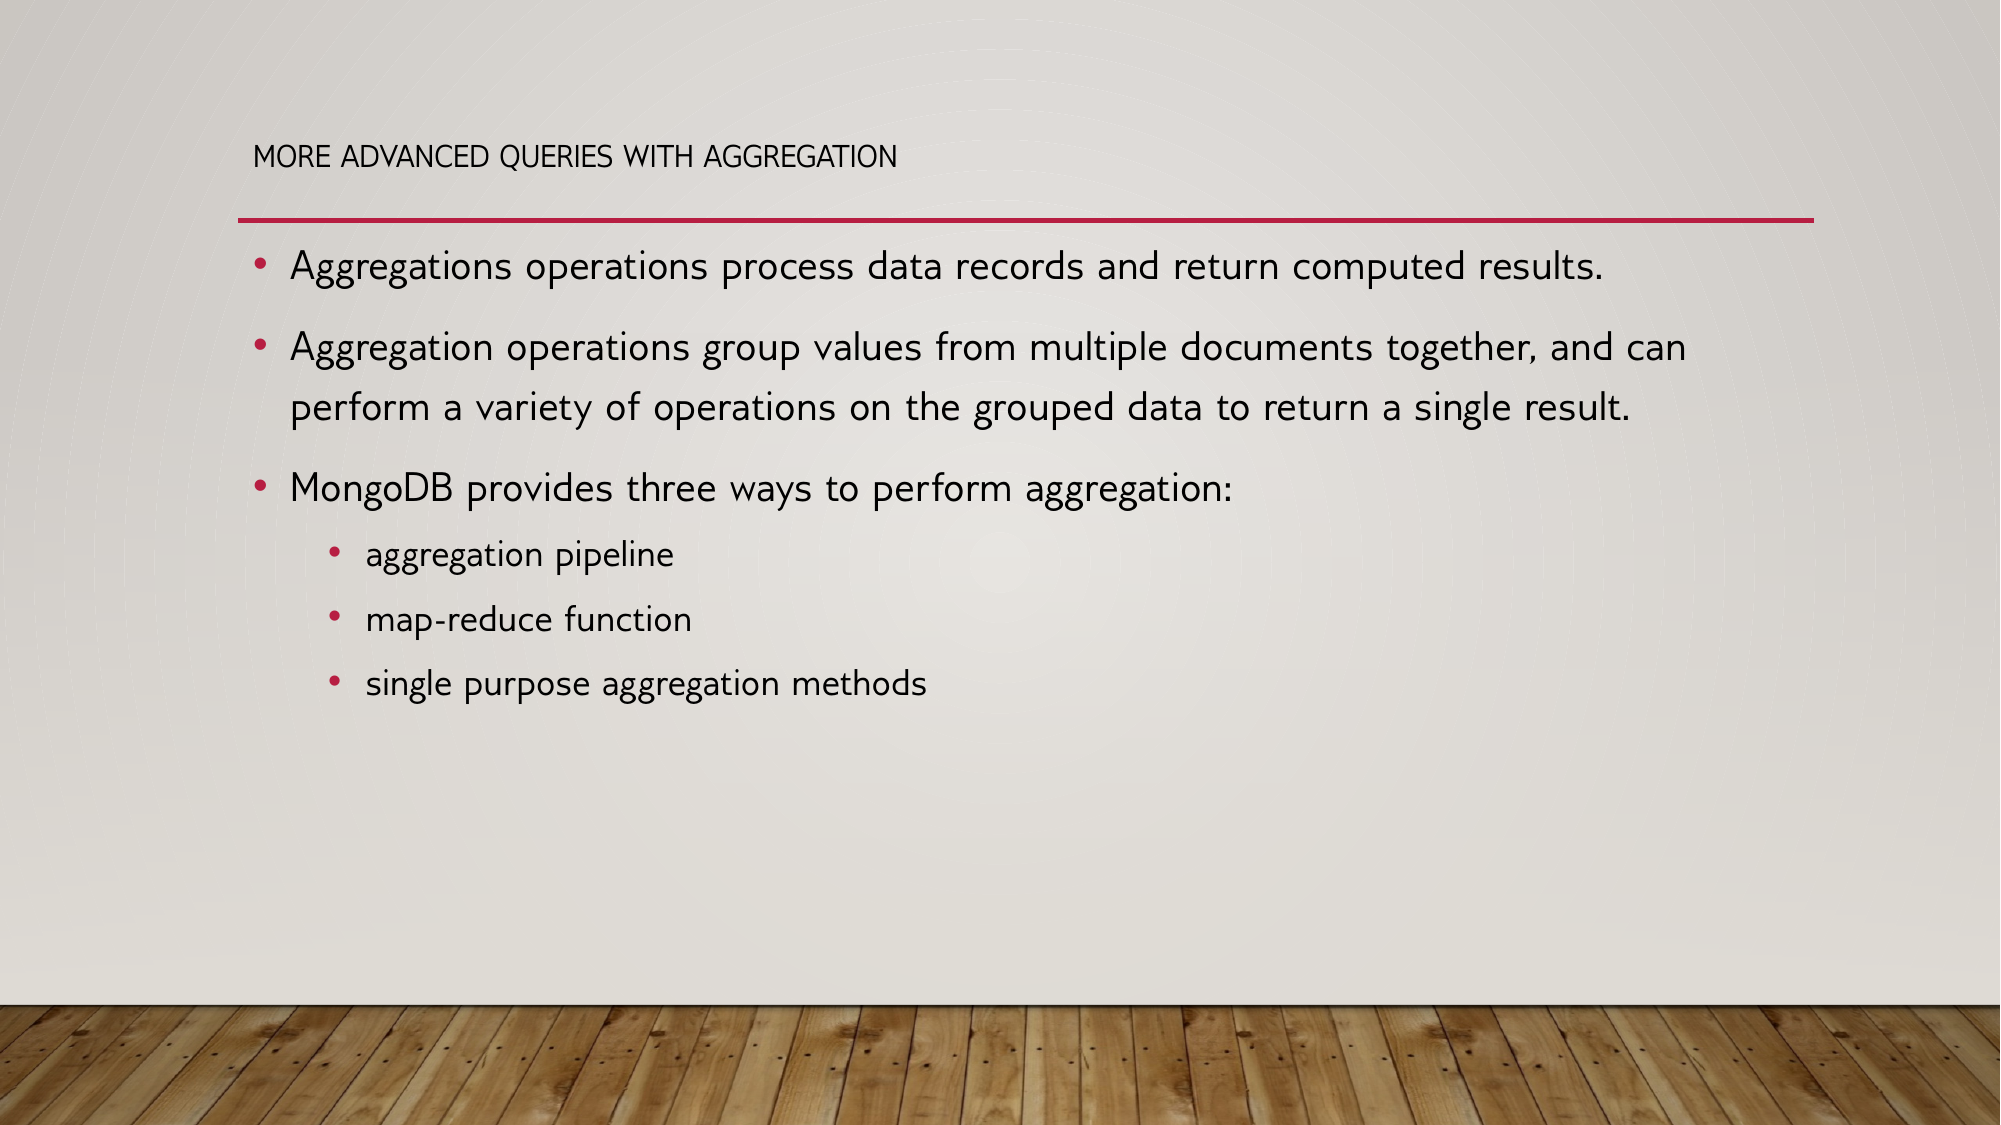

# More advanced queries with Aggregation
Aggregations operations process data records and return computed results.
Aggregation operations group values from multiple documents together, and can perform a variety of operations on the grouped data to return a single result.
MongoDB provides three ways to perform aggregation:
aggregation pipeline
map-reduce function
single purpose aggregation methods